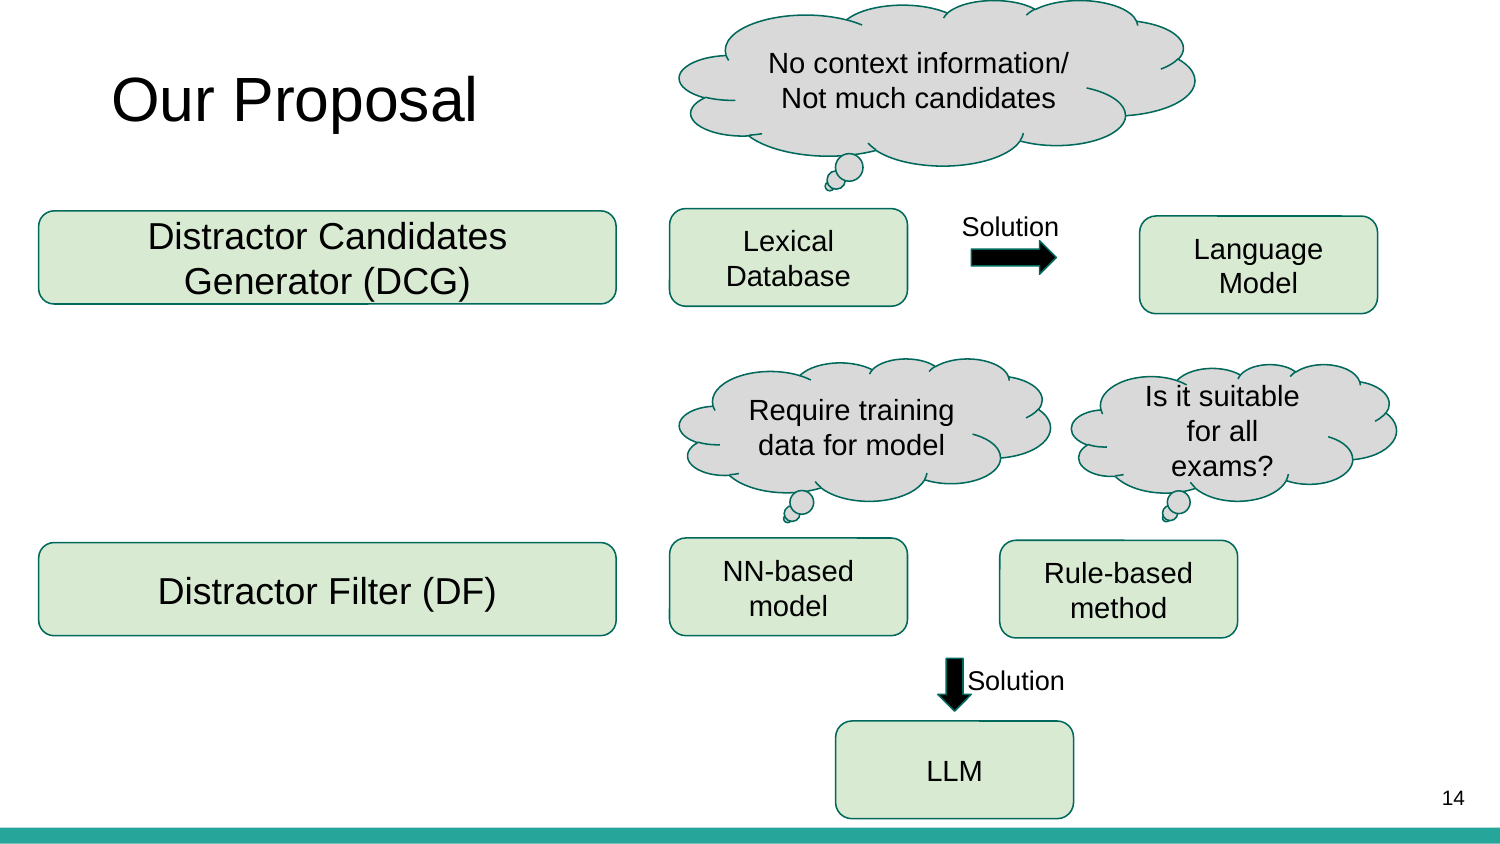

No context information/
Not much candidates
# Our Proposal

Solution
Lexical Database
Distractor Candidates Generator (DCG)
Language Model

Require training data for model
Is it suitable for all exams?

NN-based model
Rule-based method
Distractor Filter (DF)
Solution

LLM
14